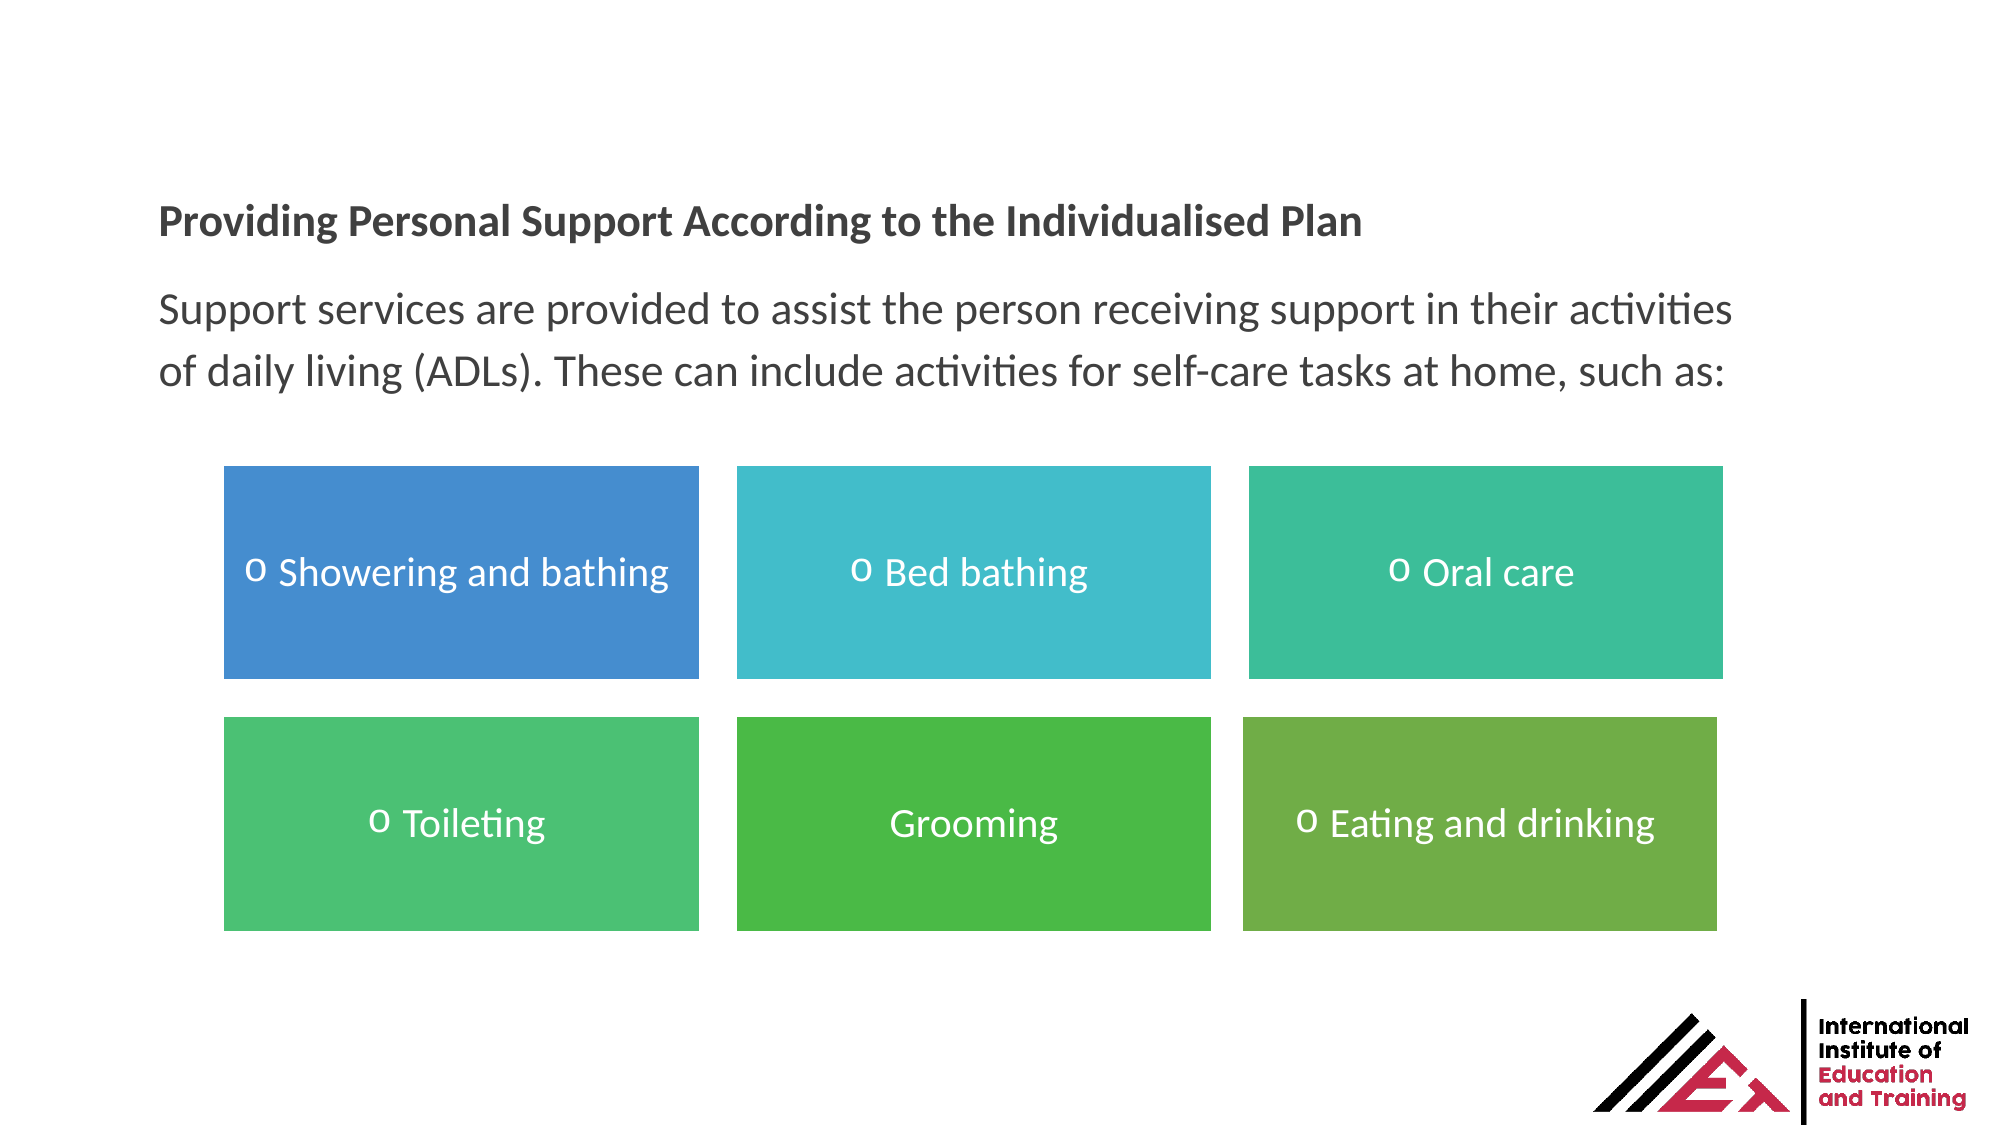

Providing Personal Support According to the Individualised Plan
Support services are provided to assist the person receiving support in their activities of daily living (ADLs). These can include activities for self-care tasks at home, such as:

Showering and bathing
Bed bathing
Oral care
Toileting
Grooming
Eating and drinking